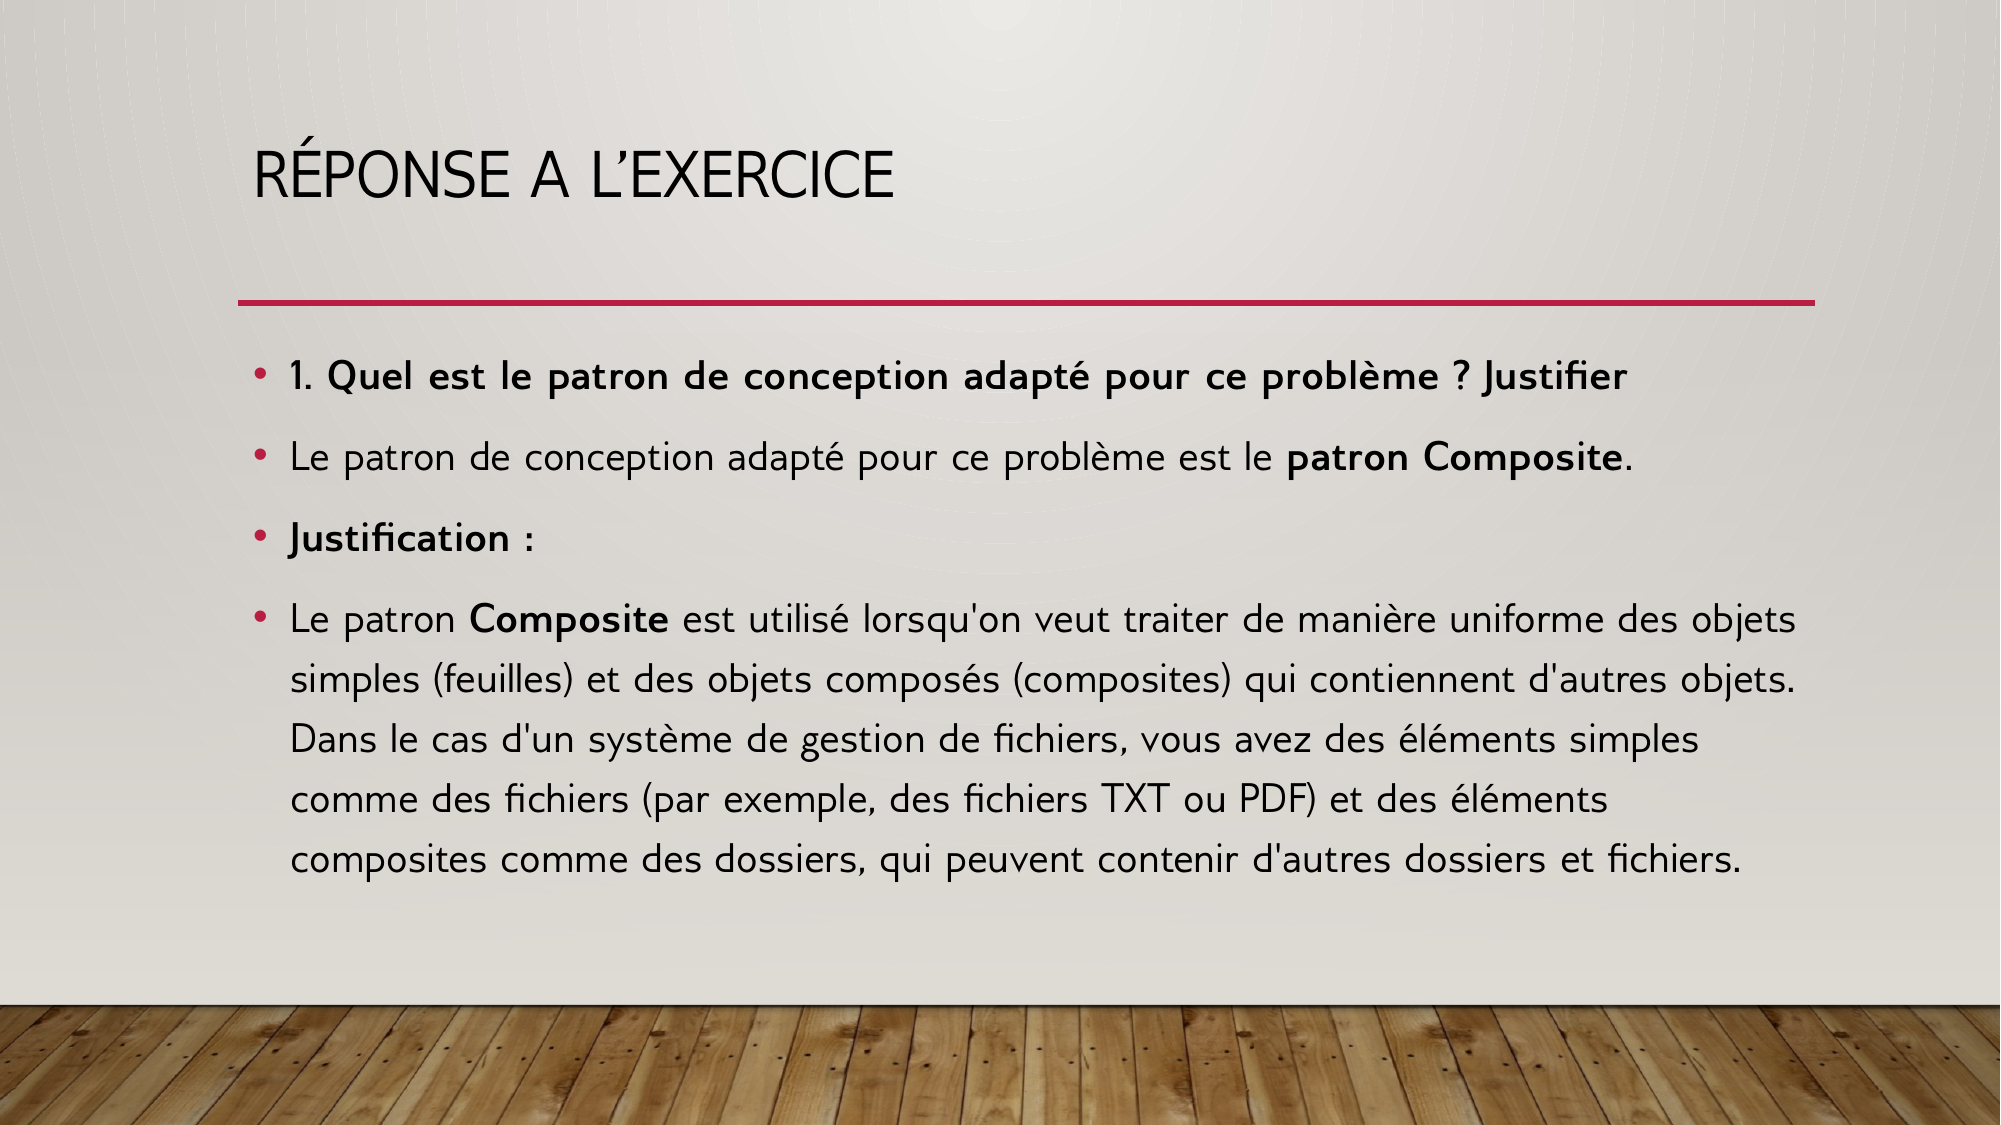

# Réponse a l’exercice
1. Quel est le patron de conception adapté pour ce problème ? Justifier
Le patron de conception adapté pour ce problème est le patron Composite.
Justification :
Le patron Composite est utilisé lorsqu'on veut traiter de manière uniforme des objets simples (feuilles) et des objets composés (composites) qui contiennent d'autres objets. Dans le cas d'un système de gestion de fichiers, vous avez des éléments simples comme des fichiers (par exemple, des fichiers TXT ou PDF) et des éléments composites comme des dossiers, qui peuvent contenir d'autres dossiers et fichiers.